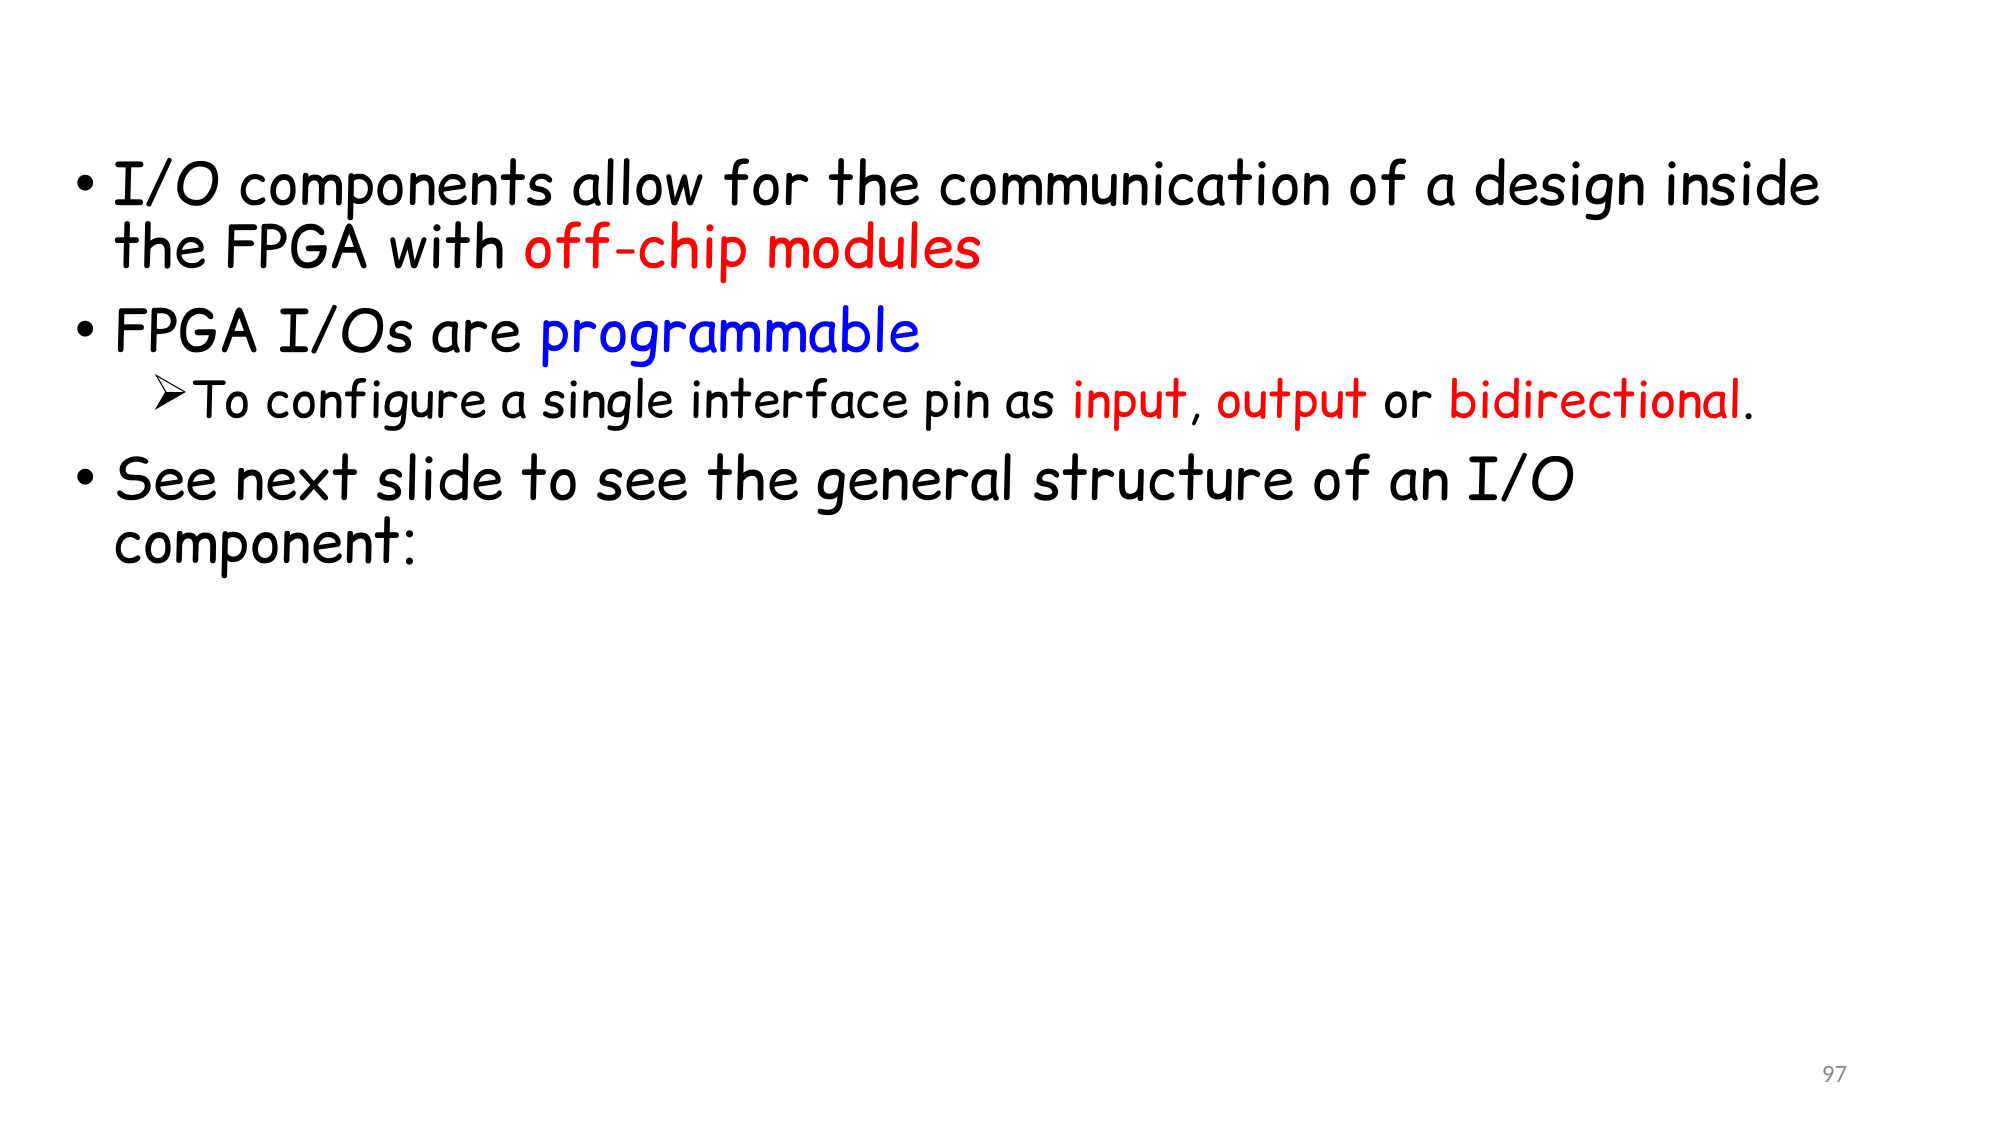

I/O components allow for the communication of a design inside the FPGA with off-chip modules
FPGA I/Os are programmable
To configure a single interface pin as input, output or bidirectional.
See next slide to see the general structure of an I/O component:
97